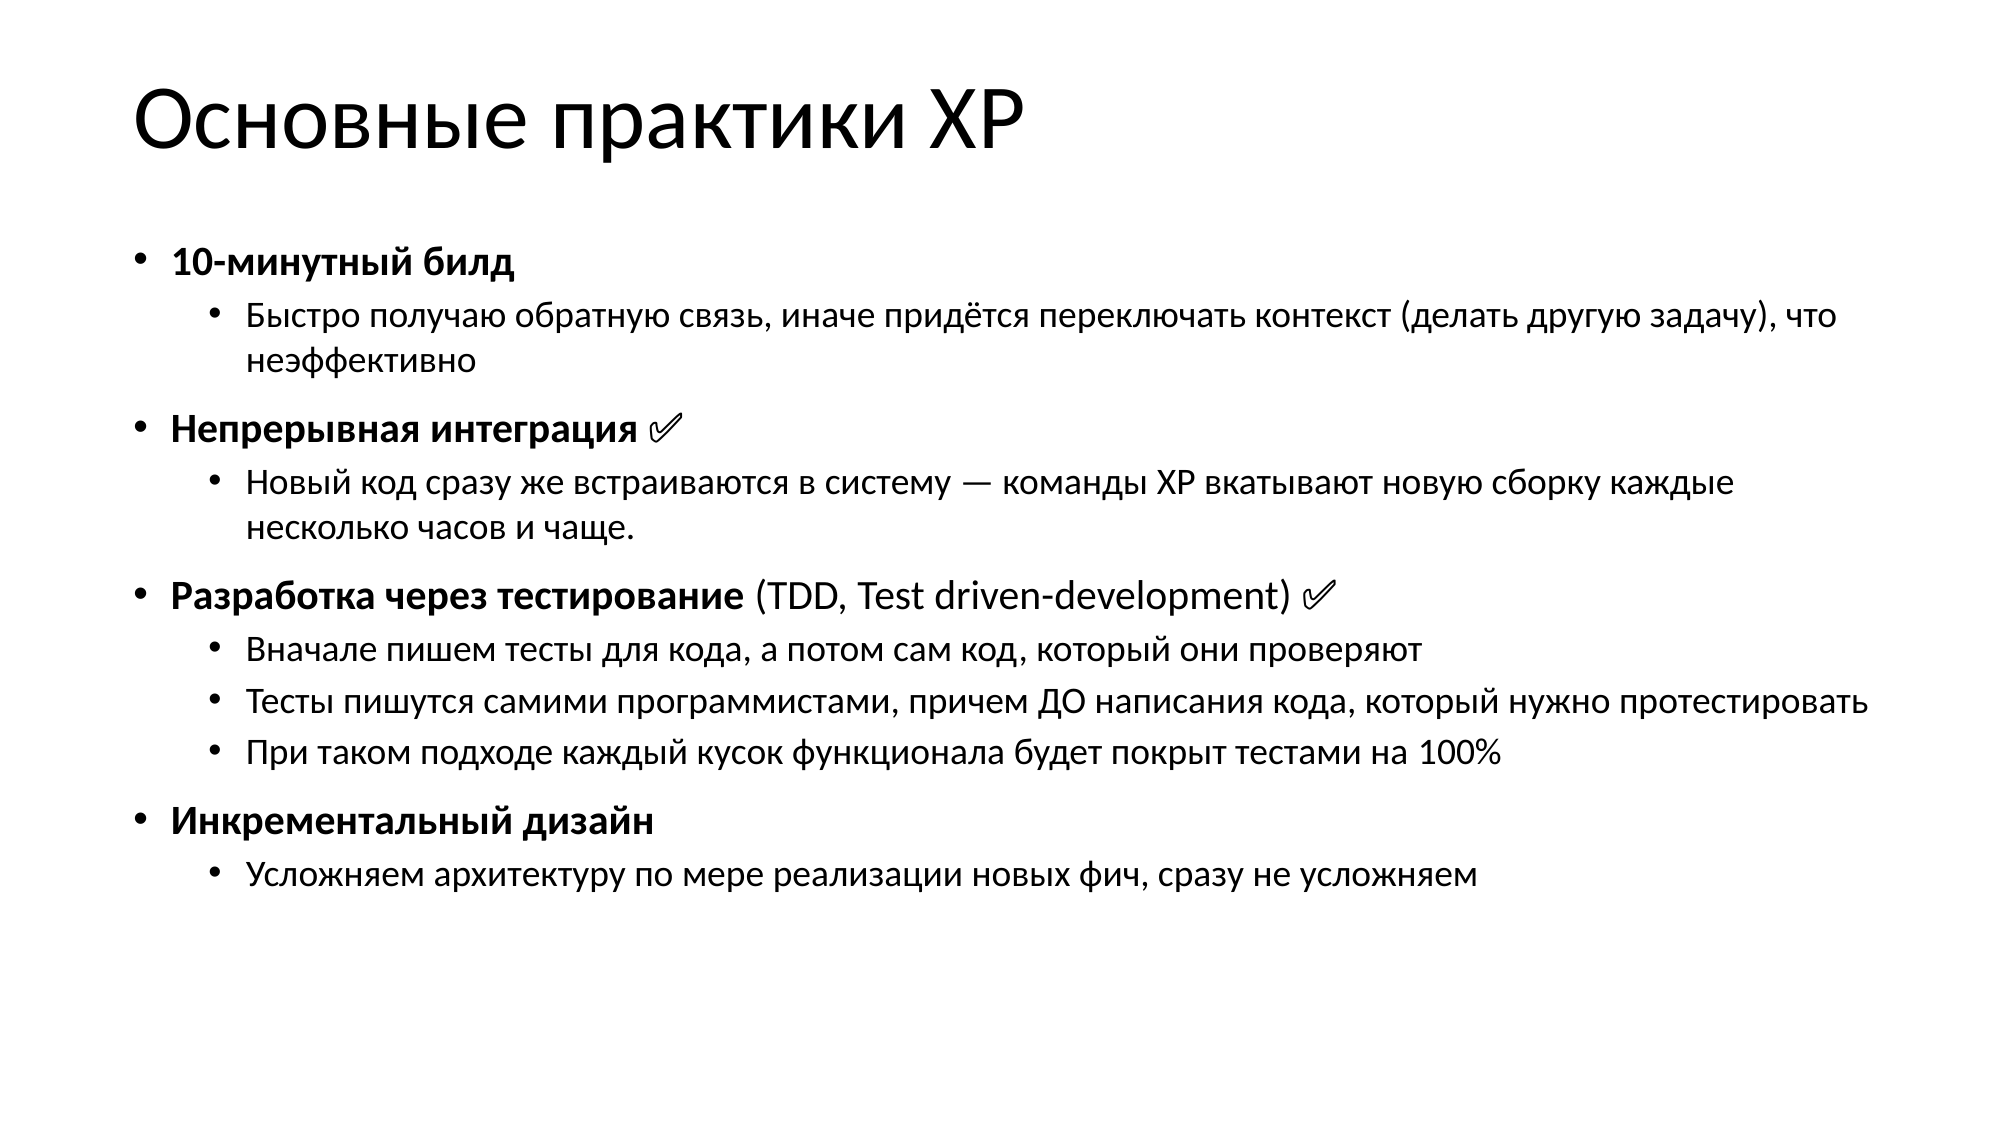

# Основные практики XP
10-минутный билд
Быстро получаю обратную связь, иначе придётся переключать контекст (делать другую задачу), что неэффективно
Непрерывная интеграция ✅
Новый код сразу же встраиваются в систему — команды XP вкатывают новую сборку каждые несколько часов и чаще.
Разработка через тестирование (TDD, Test driven-development) ✅
Вначале пишем тесты для кода, а потом сам код, который они проверяют
Тесты пишутся самими программистами, причем ДО написания кода, который нужно протестировать
При таком подходе каждый кусок функционала будет покрыт тестами на 100%
Инкрементальный дизайн
Усложняем архитектуру по мере реализации новых фич, сразу не усложняем